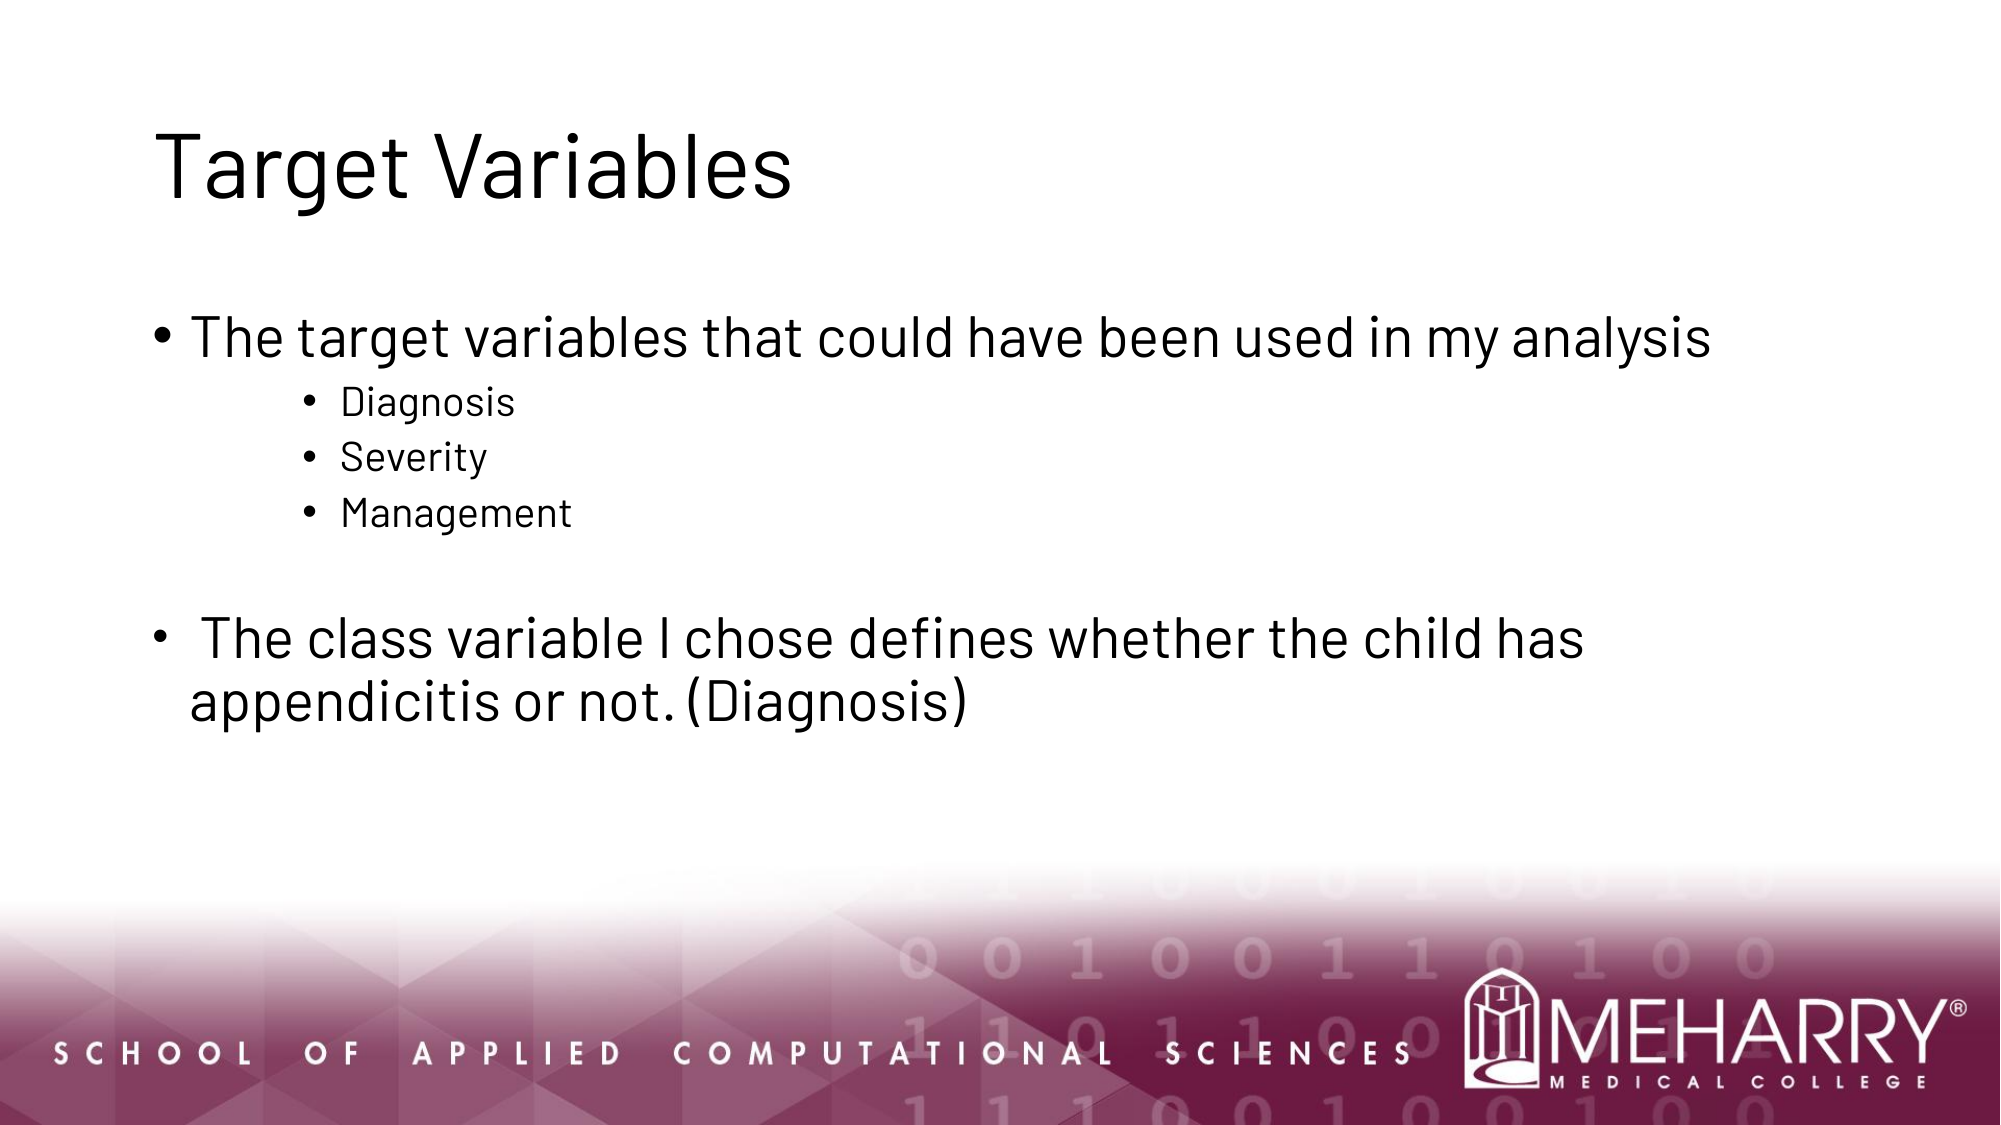

# Target Variables
The target variables that could have been used in my analysis
Diagnosis
Severity
Management

 The class variable I chose defines whether the child has appendicitis or not. (Diagnosis)